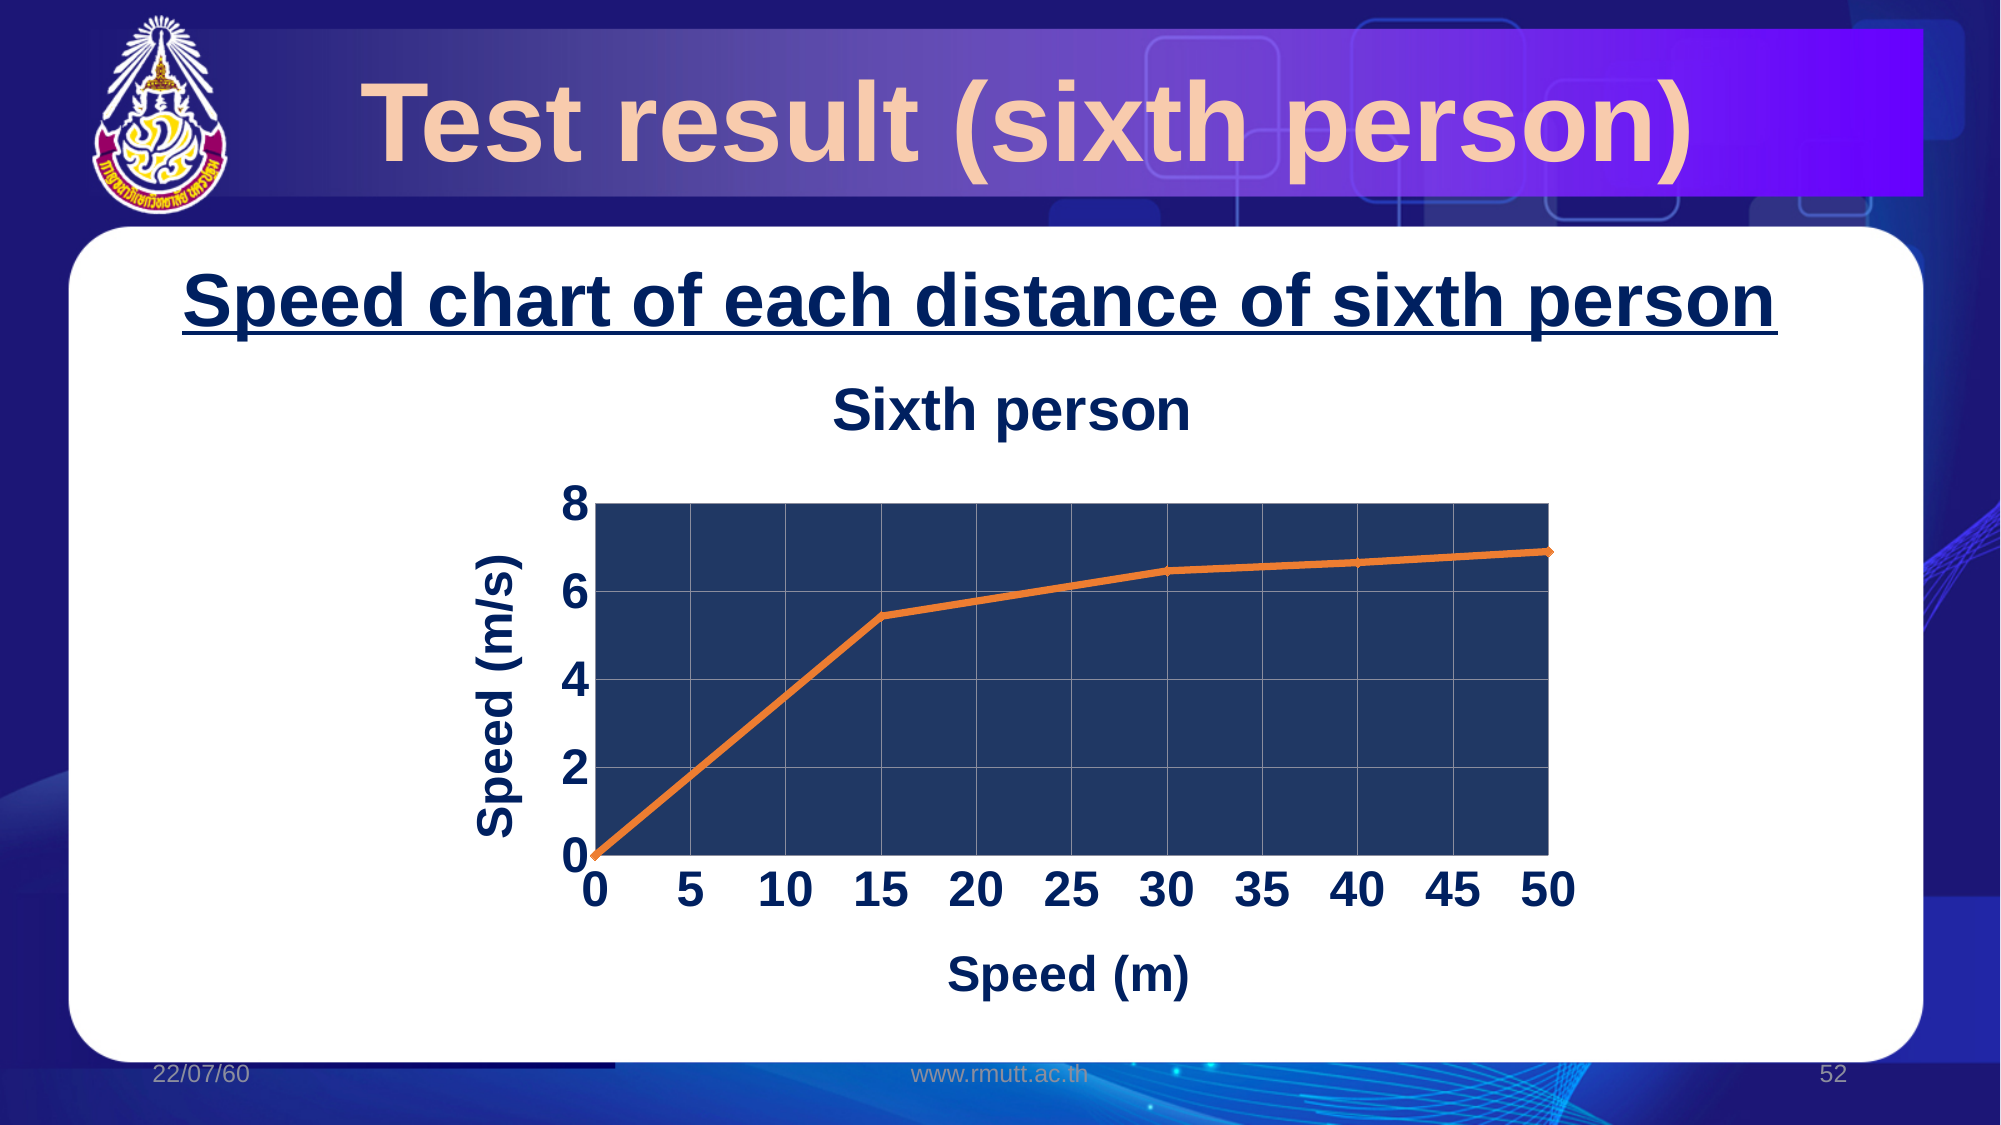

# Test result (sixth person)
Speed chart of each distance of sixth person

### Chart: Sixth person

| Category |  |
|---|---|
22/07/60
www.rmutt.ac.th
52